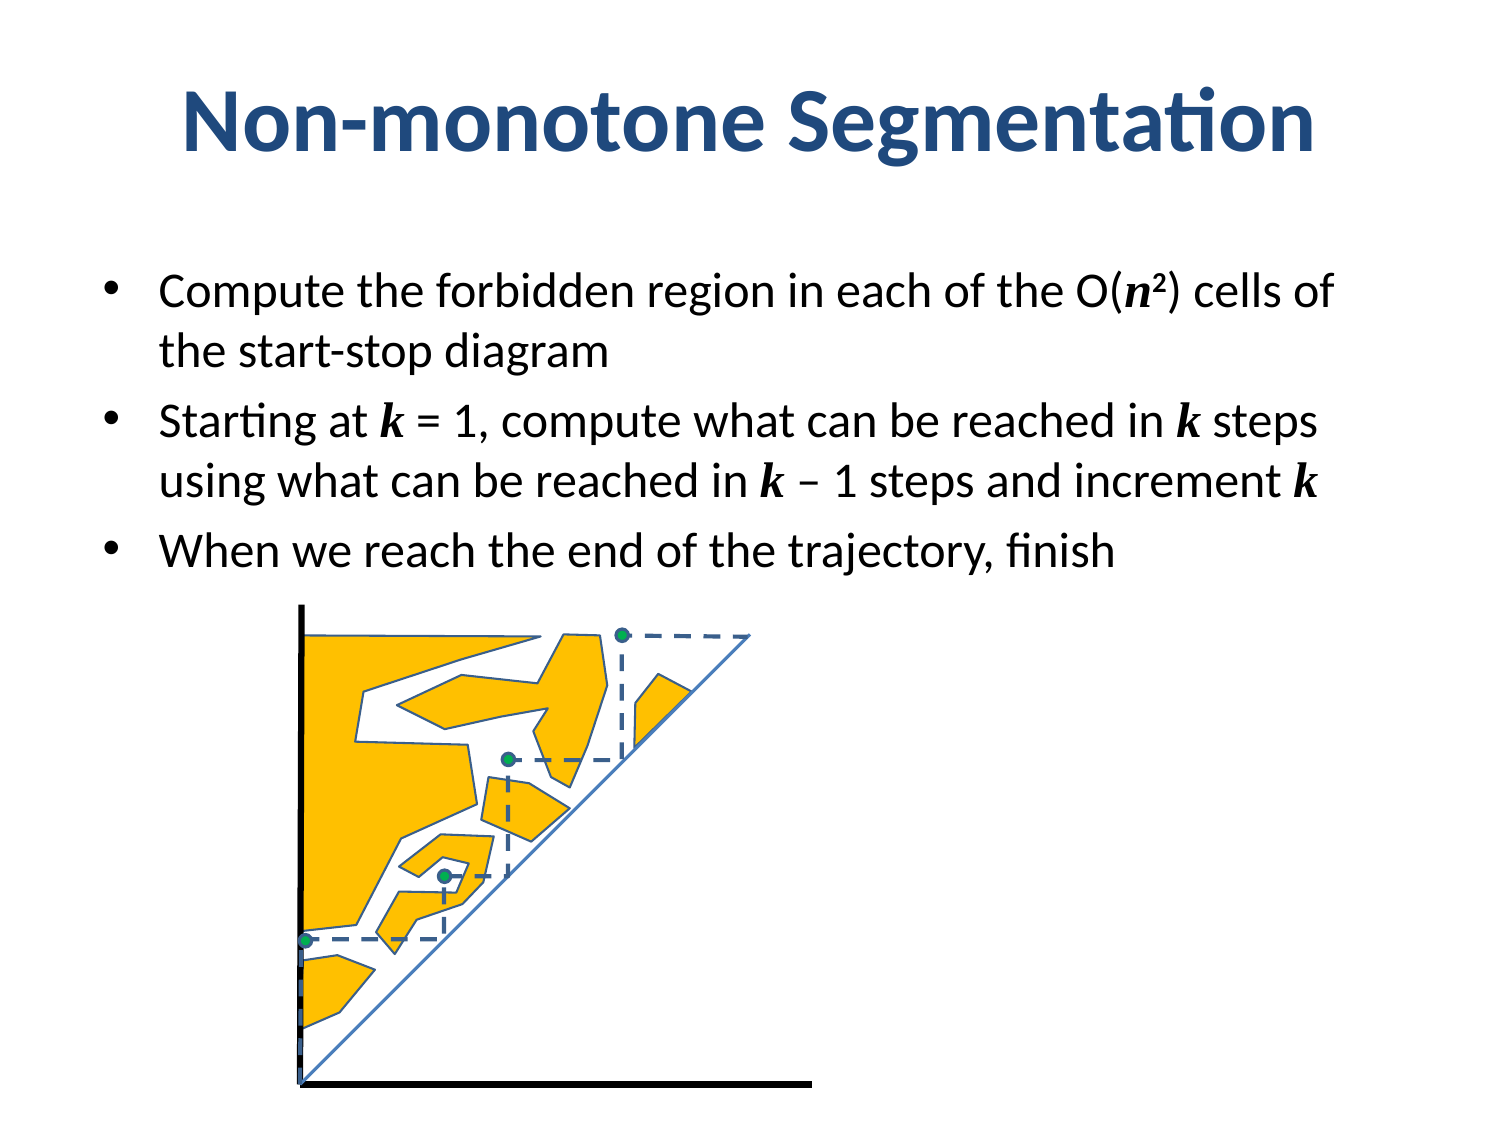

# Non-monotone Segmentation
Compute the forbidden region in each of the O(n2) cells of the start-stop diagram
Starting at k = 1, compute what can be reached in k steps using what can be reached in k – 1 steps and increment k
When we reach the end of the trajectory, finish